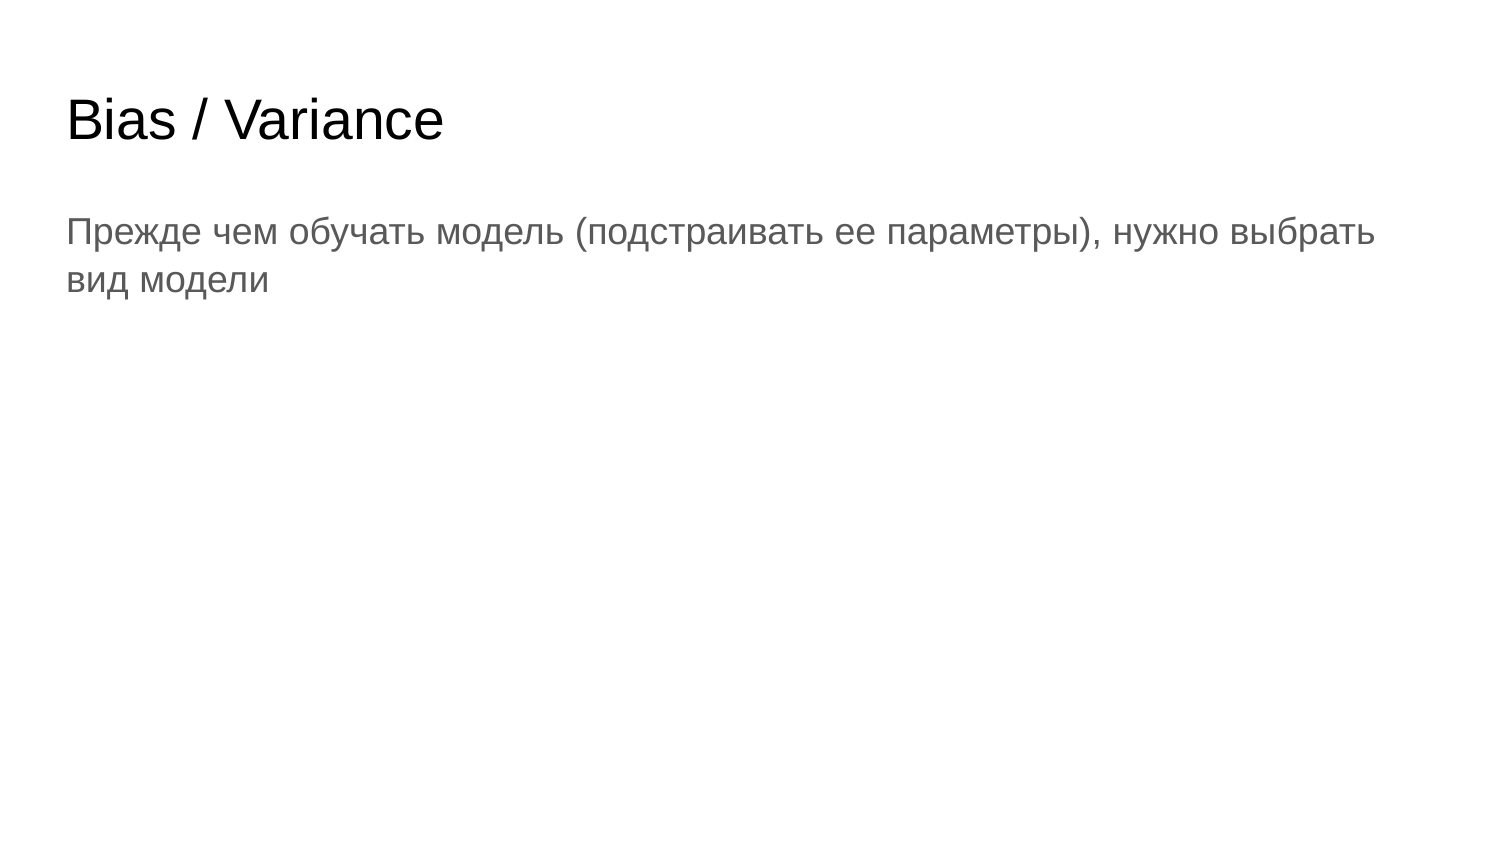

# Bias / Variance
Прежде чем обучать модель (подстраивать ее параметры), нужно выбрать вид модели